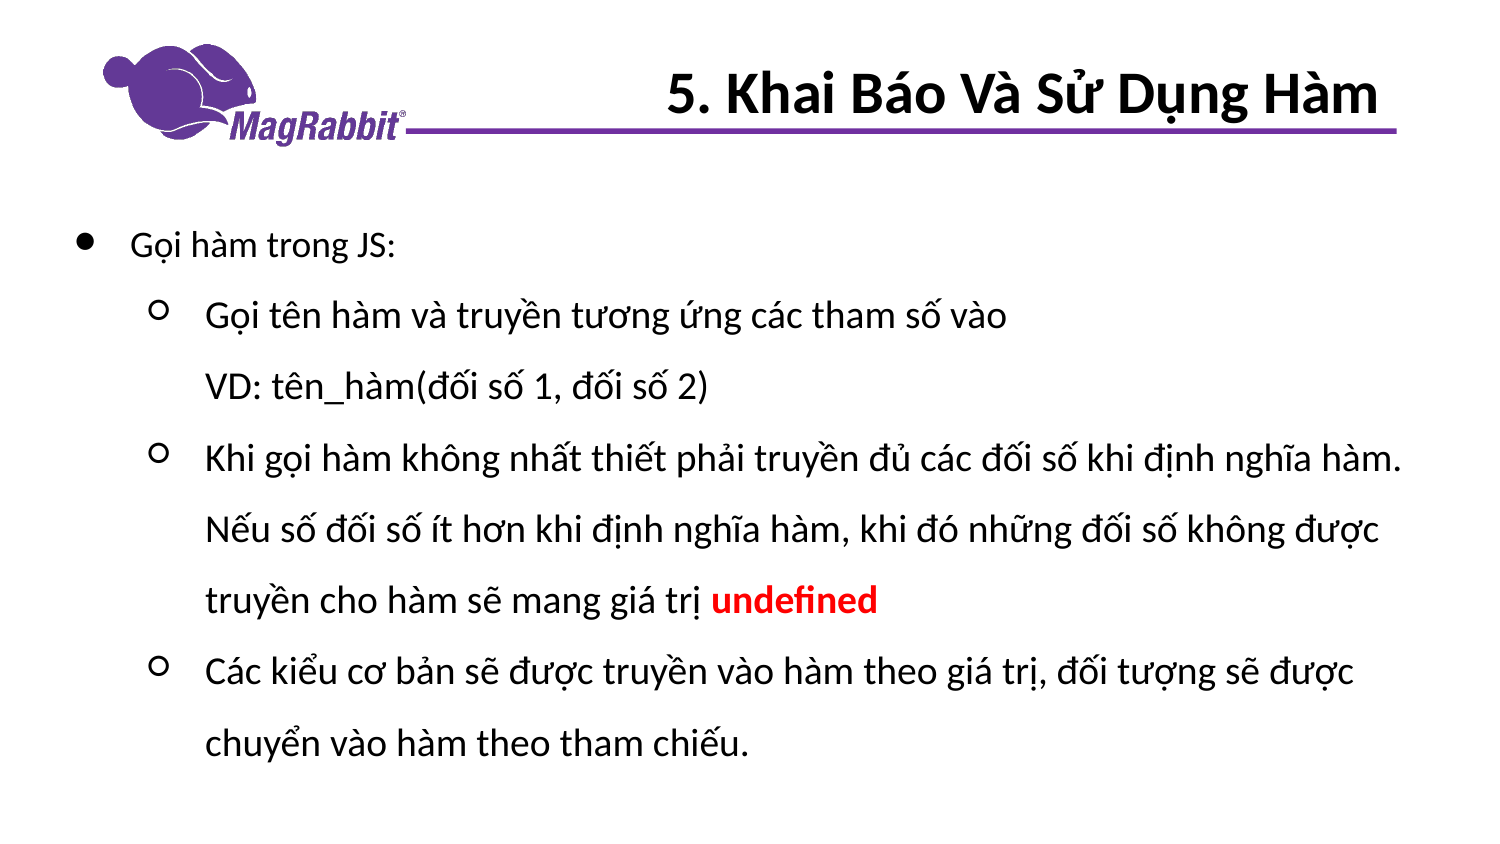

# 5. Khai Báo Và Sử Dụng Hàm
Gọi hàm trong JS:
Gọi tên hàm và truyền tương ứng các tham số vào
VD: tên_hàm(đối số 1, đối số 2)
Khi gọi hàm không nhất thiết phải truyền đủ các đối số khi định nghĩa hàm. Nếu số đối số ít hơn khi định nghĩa hàm, khi đó những đối số không được truyền cho hàm sẽ mang giá trị undefined
Các kiểu cơ bản sẽ được truyền vào hàm theo giá trị, đối tượng sẽ được chuyển vào hàm theo tham chiếu.